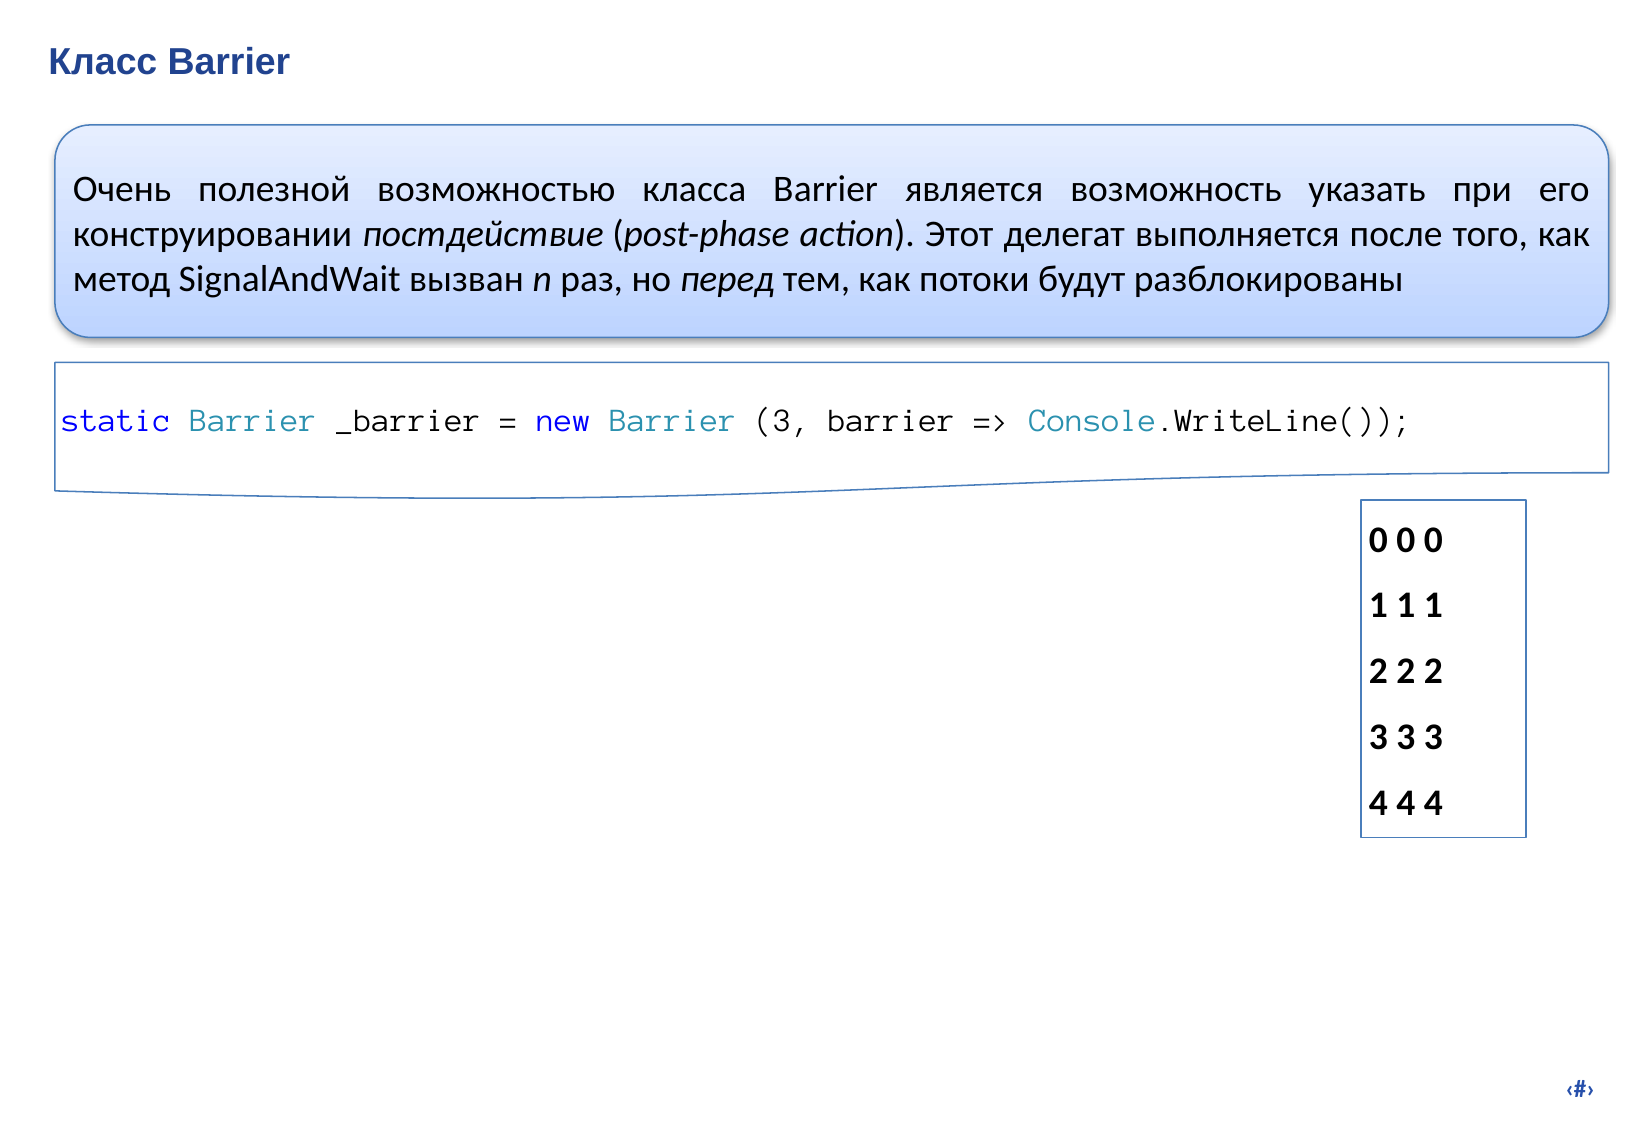

# Класс Barrier

Очень полезной возможностью класса Barrier является возможность указать при его конструировании постдействие (post-phase action). Этот делегат выполняется после того, как метод SignalAndWait вызван n раз, но перед тем, как потоки будут разблокированы

static Barrier _barrier = new Barrier (3, barrier => Console.WriteLine());

0 0 0
1 1 1
2 2 2
3 3 3
4 4 4